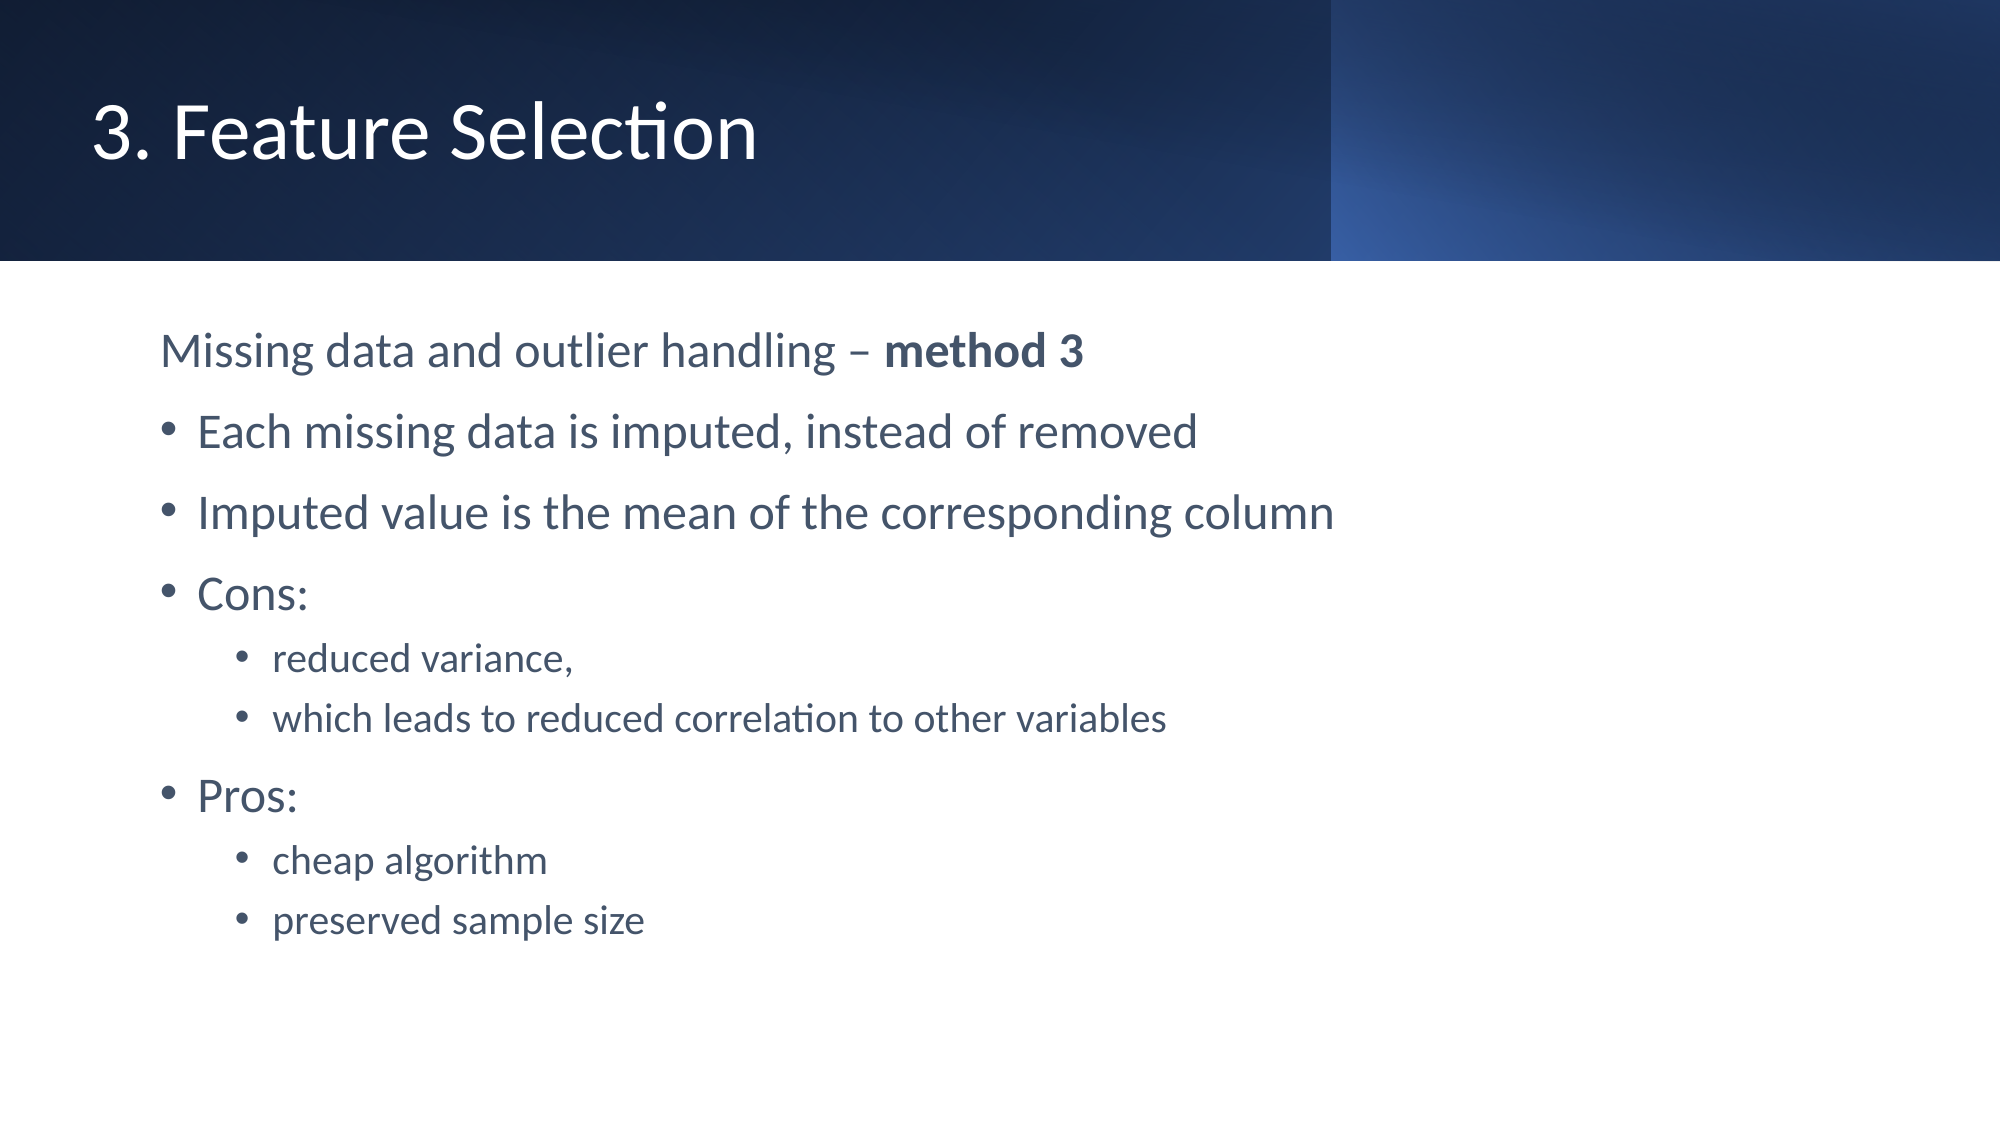

# 3. Feature Selection
Missing data and outlier handling – method 3
Each missing data is imputed, instead of removed
Imputed value is the mean of the corresponding column
Cons:
reduced variance,
which leads to reduced correlation to other variables
Pros:
cheap algorithm
preserved sample size